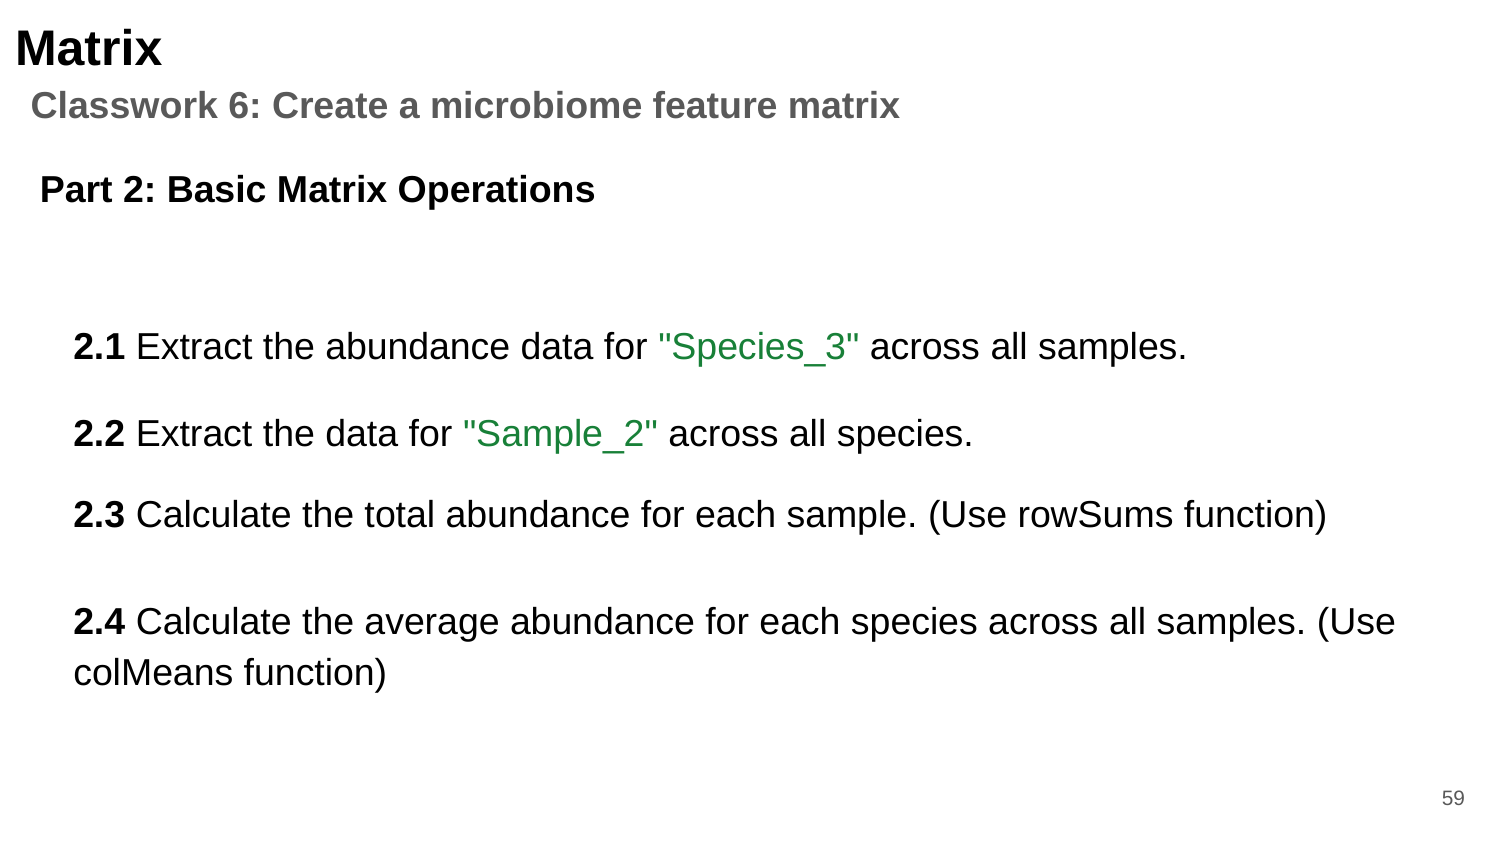

Matrix
Classwork 6: Create a microbiome feature matrix
Part 2: Basic Matrix Operations
2.1 Extract the abundance data for "Species_3" across all samples.
2.2 Extract the data for "Sample_2" across all species.
2.3 Calculate the total abundance for each sample. (Use rowSums function)
2.4 Calculate the average abundance for each species across all samples. (Use colMeans function)
59